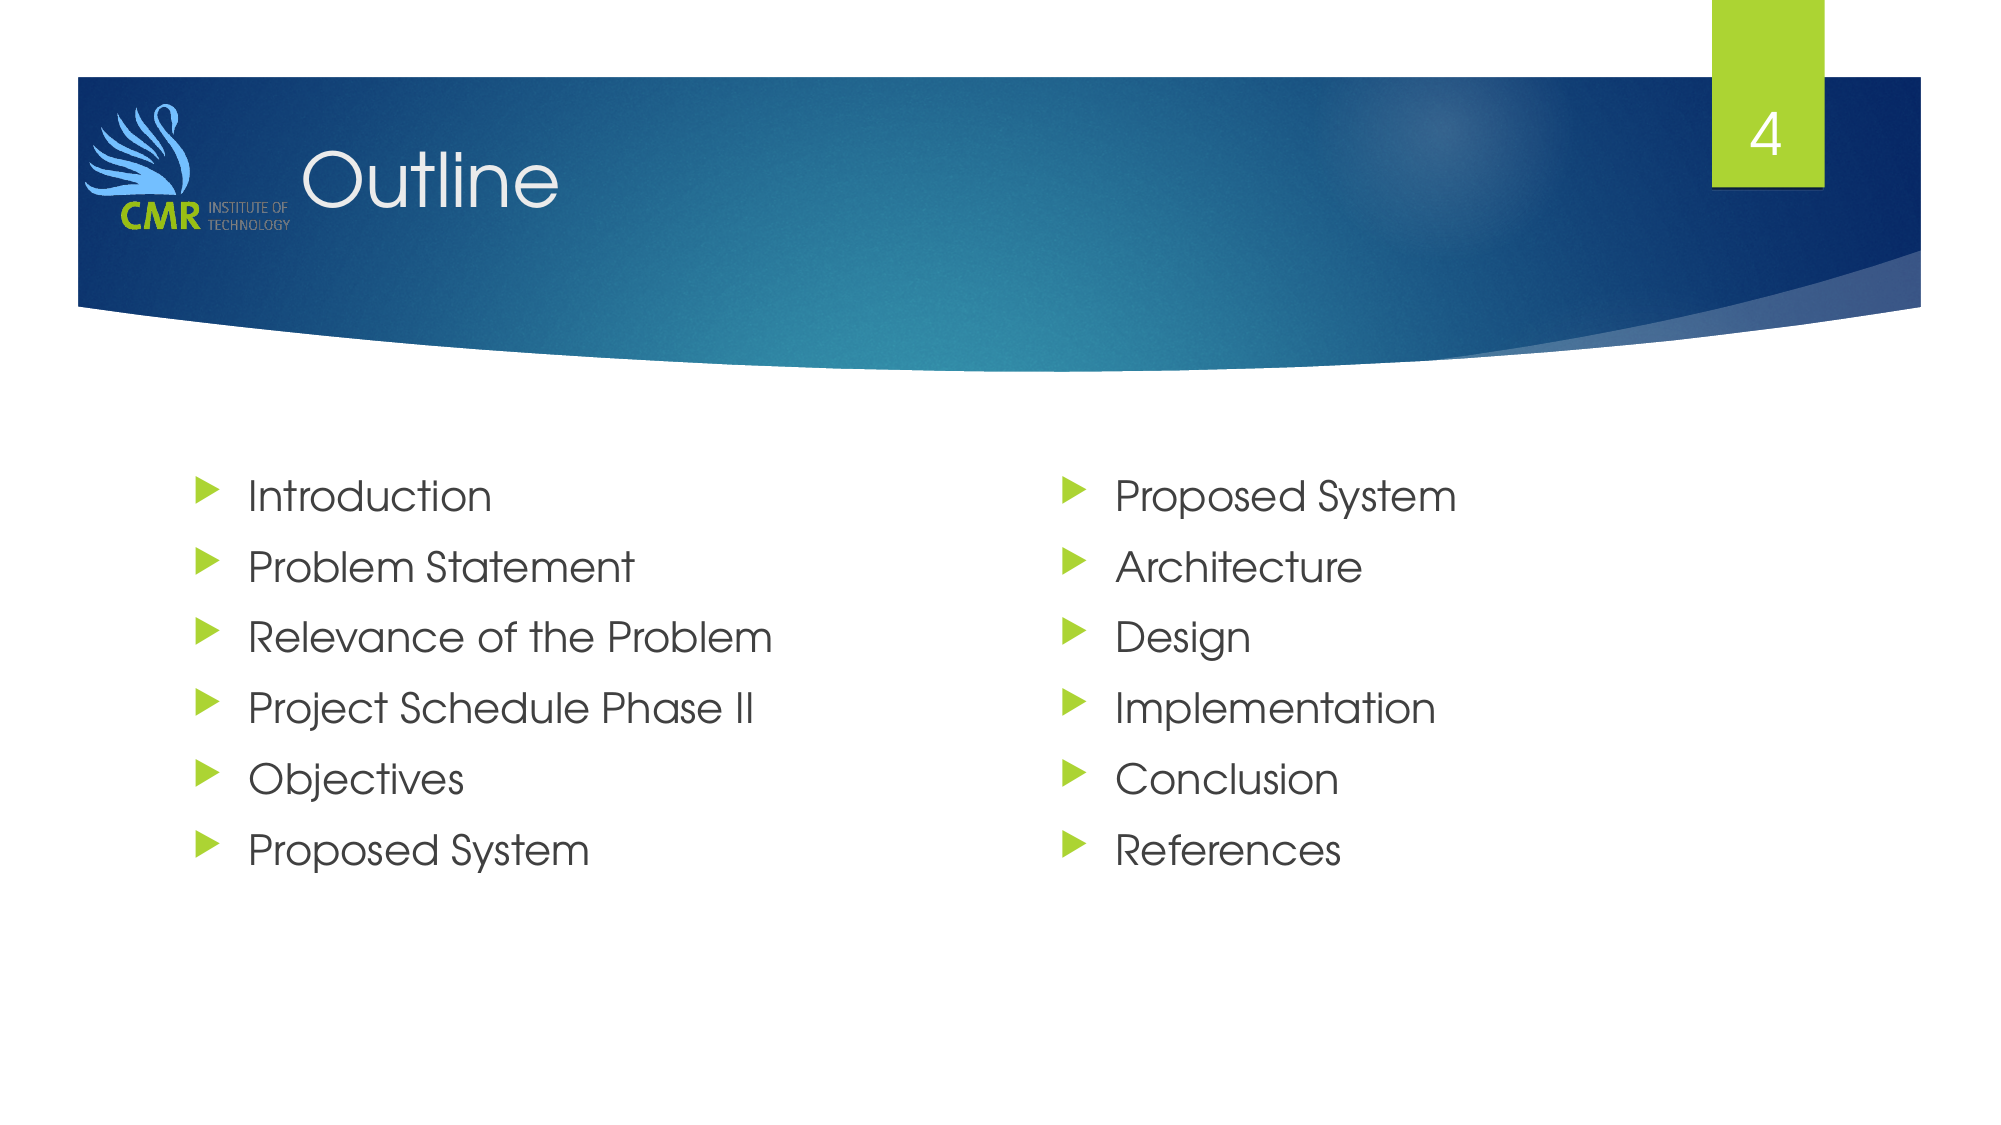

4
# Outline
Introduction
Problem Statement
Relevance of the Problem
Project Schedule Phase II
Objectives
Proposed System
Proposed System
Architecture
Design
Implementation
Conclusion
References